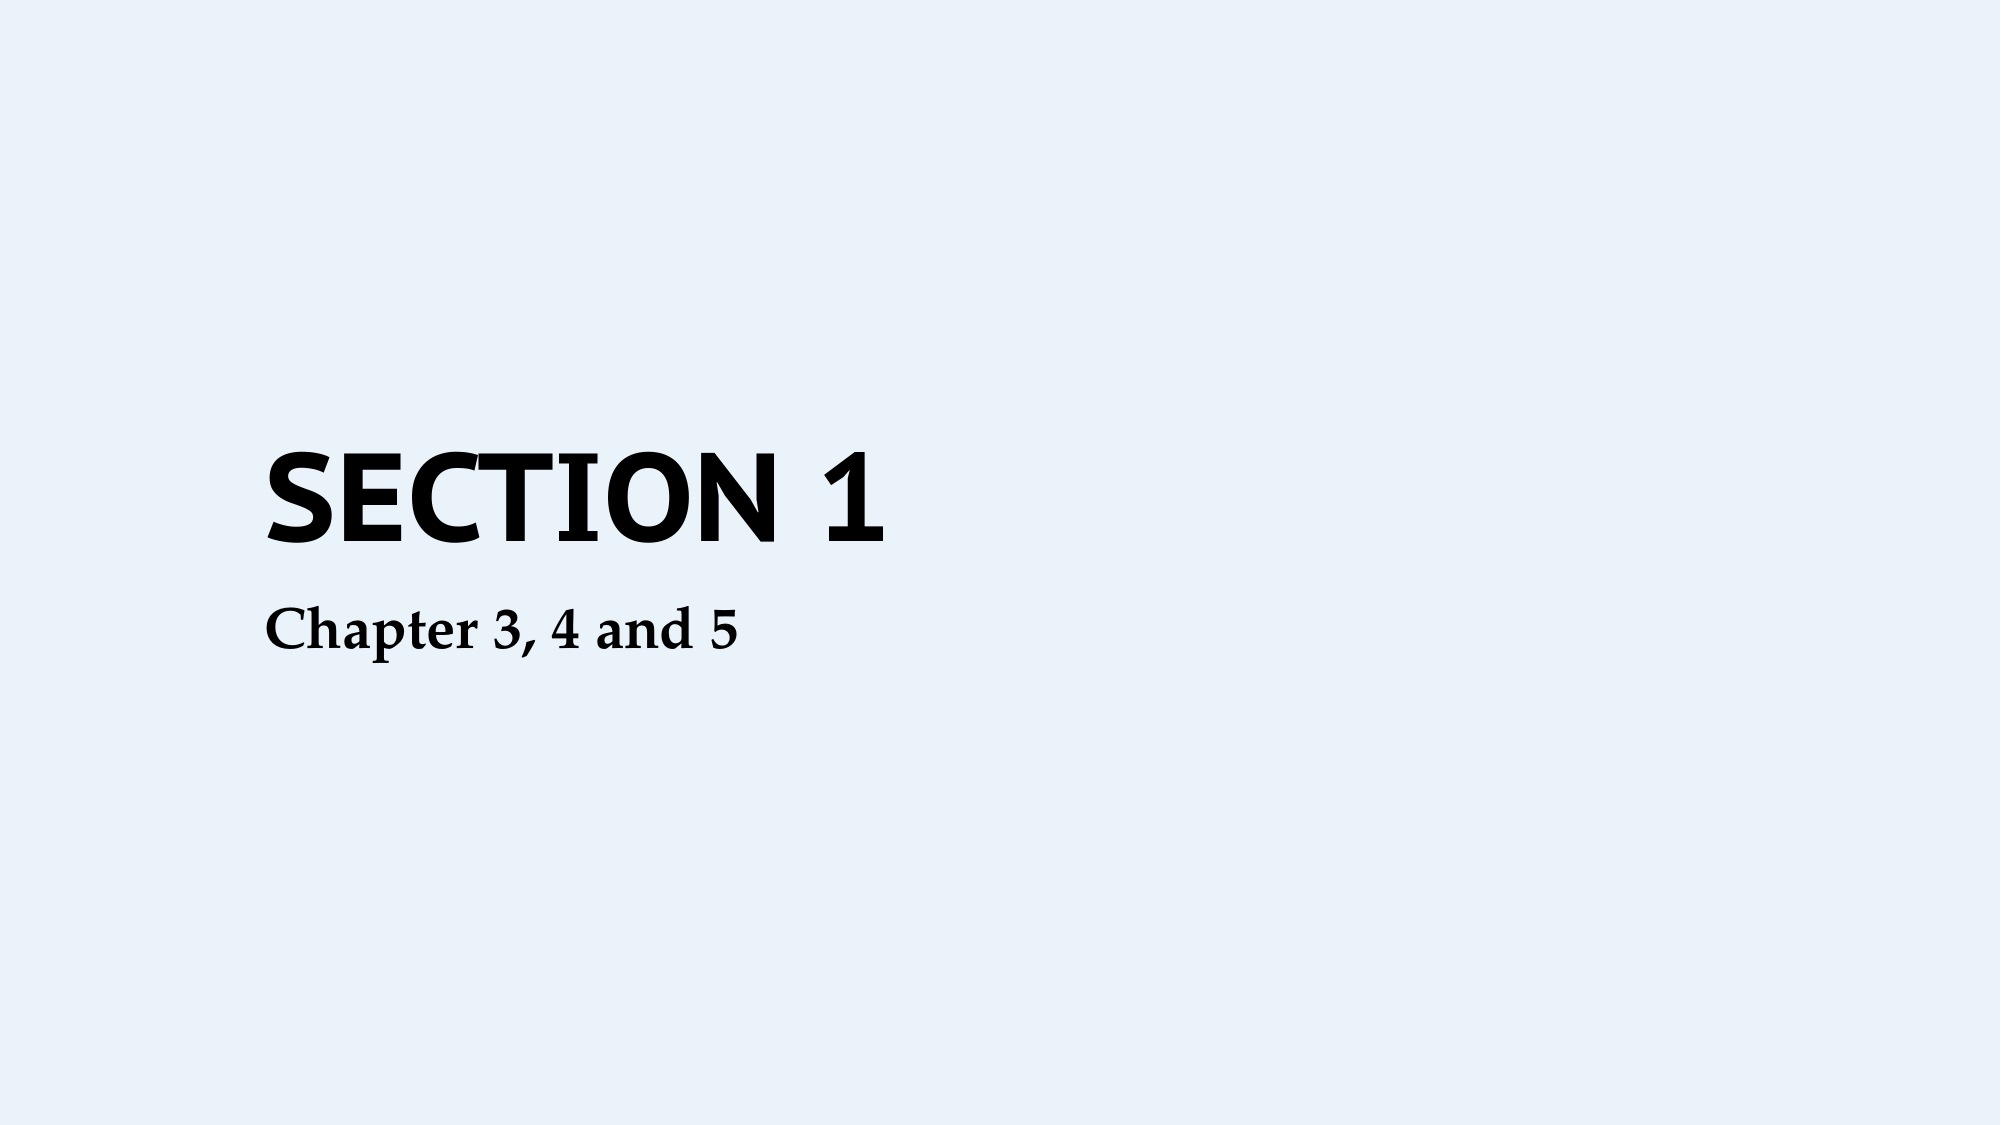

# SECTION 1
Chapter 3, 4 and 5